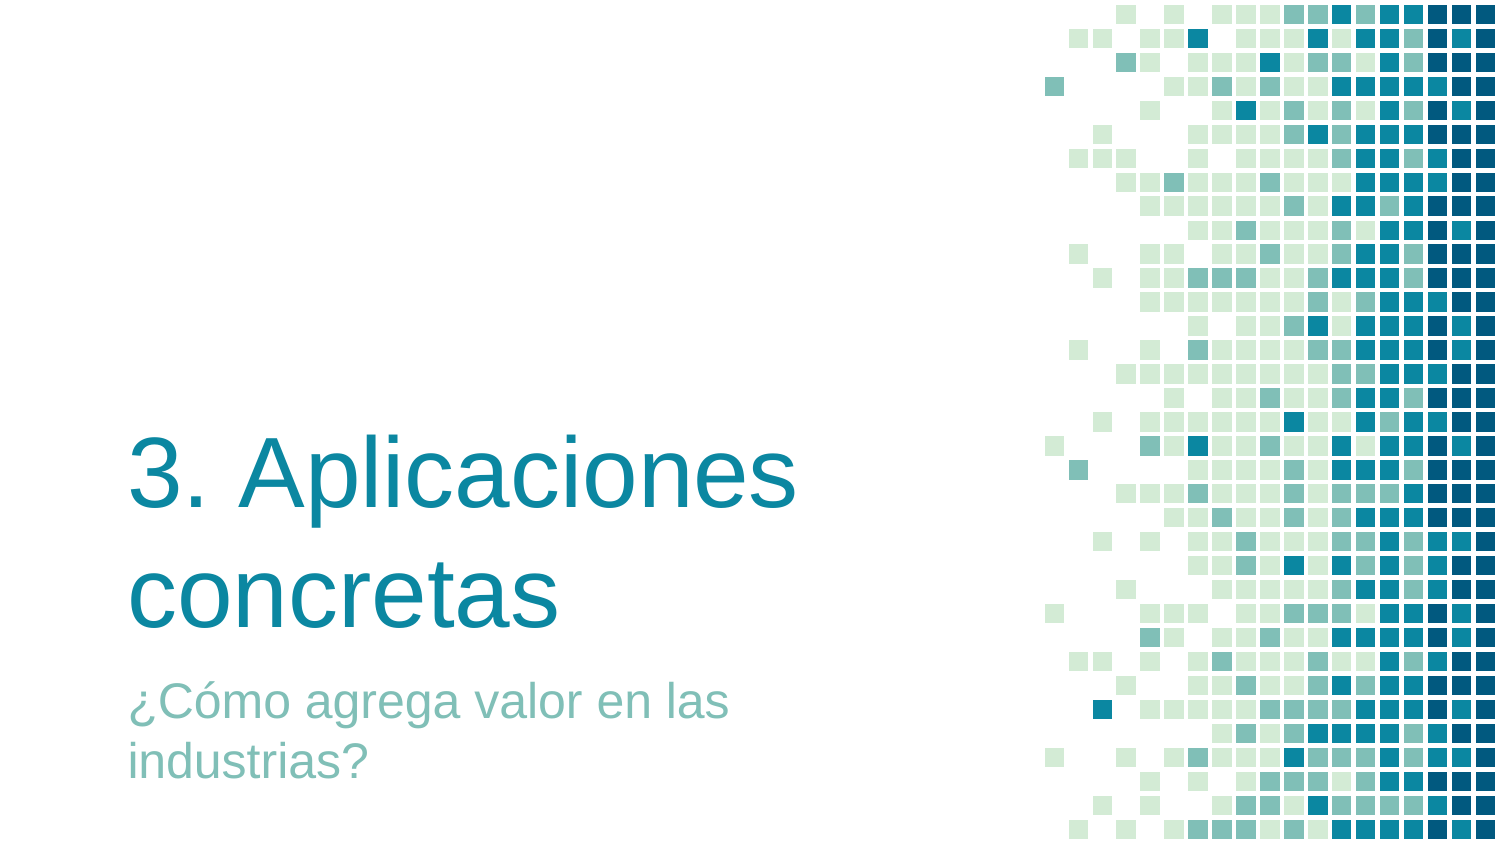

# 3. Aplicaciones concretas
¿Cómo agrega valor en las industrias?